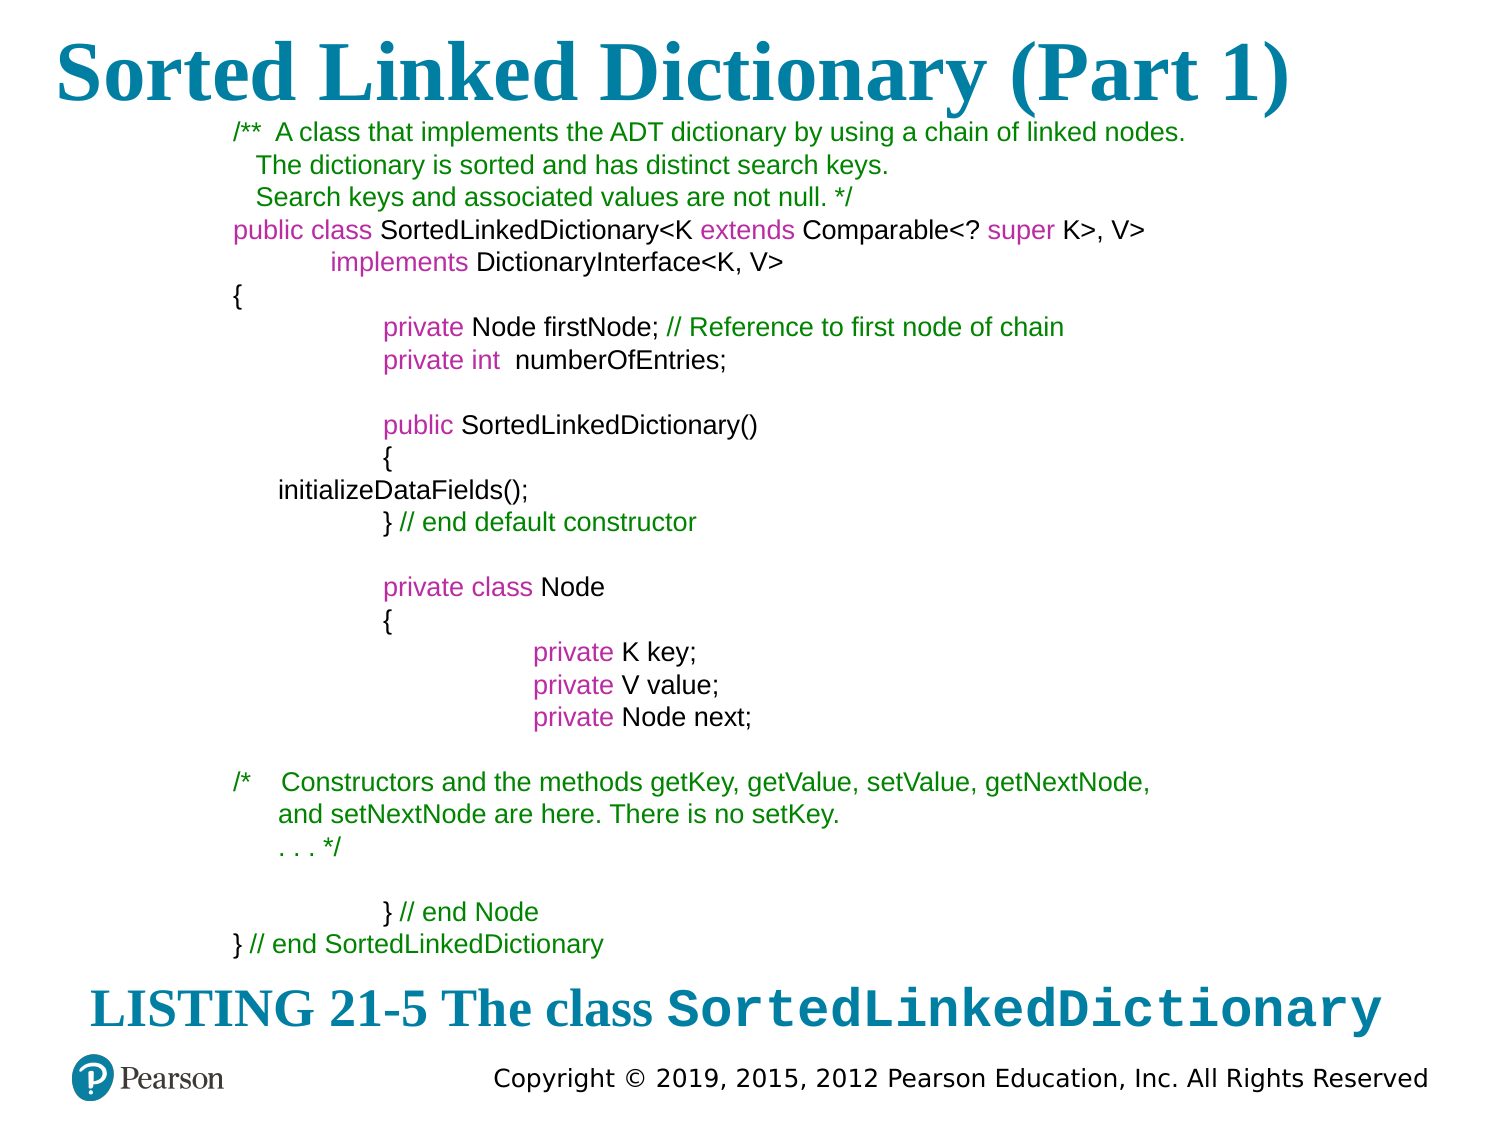

# Sorted Linked Dictionary (Part 1)
/**  A class that implements the ADT dictionary by using a chain of linked nodes.
   The dictionary is sorted and has distinct search keys.
   Search keys and associated values are not null. */
public class SortedLinkedDictionary<K extends Comparable<? super K>, V>
             implements DictionaryInterface<K, V>
{
	private Node firstNode; // Reference to first node of chain
	private int  numberOfEntries;

	public SortedLinkedDictionary()
	{
      initializeDataFields();
	} // end default constructor

	private class Node
	{
		private K key;
		private V value;
		private Node next;

/*    Constructors and the methods getKey, getValue, setValue, getNextNode,
      and setNextNode are here. There is no setKey.
      . . . */

	} // end Node
} // end SortedLinkedDictionary
LISTING 21-5 The class SortedLinkedDictionary